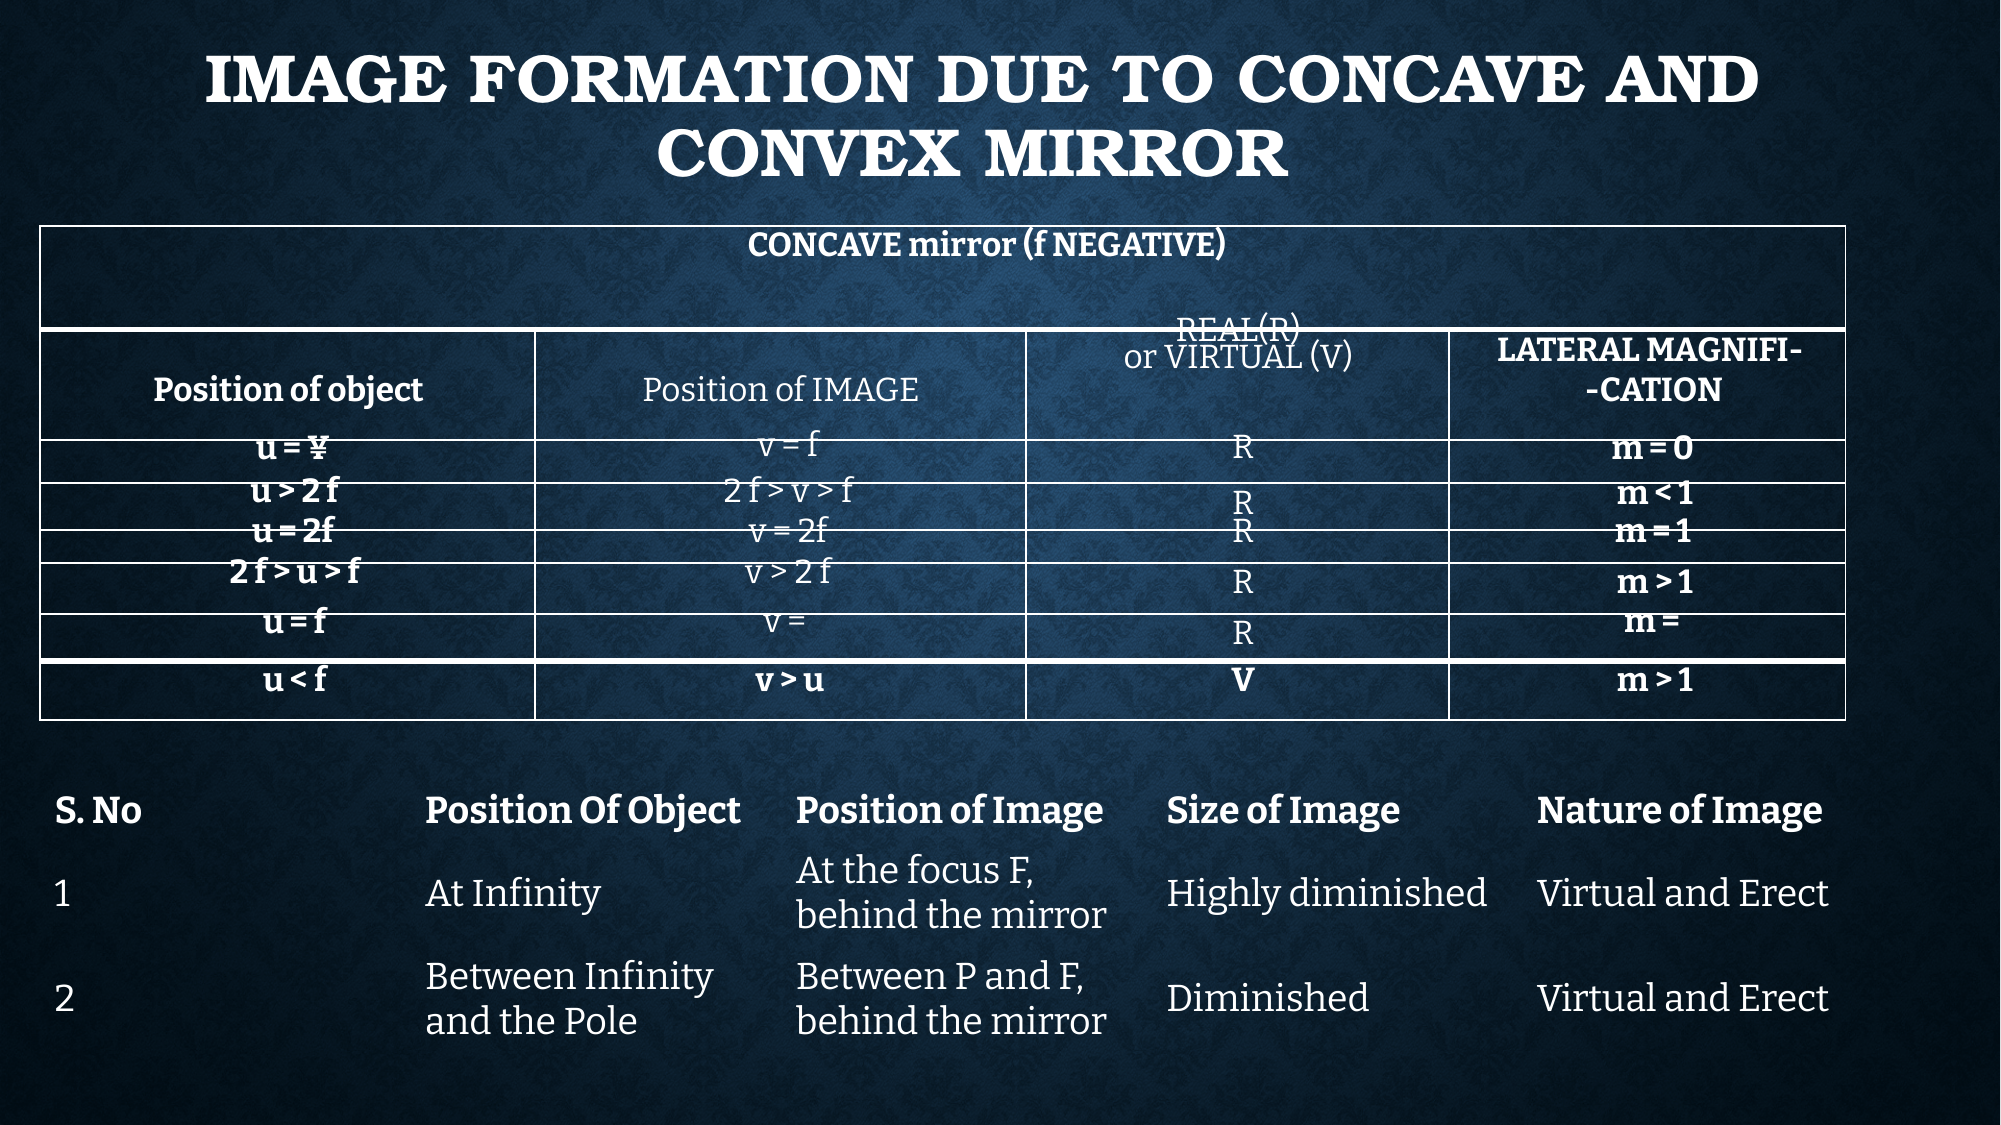

# Image formation due to concave and convex mirror
| Concave mirror (f negative) |  |  |  |
| --- | --- | --- | --- |
| Position of object | Position of image | Real(R) or Virtual (V) | Lateral magnifi- -cation |
| u = ¥ | v = f | R | m = 0 |
| u > 2 f | 2 f > v > f | R | m < 1 |
| u = 2f | v = 2f | R | m = 1 |
| 2 f > u > f | v > 2 f | R | m > 1 |
| u = f | v = | R | m = |
| u < f | v > u | V | m > 1 |
| S. No | Position Of Object | Position of Image | Size of Image | Nature of Image |
| --- | --- | --- | --- | --- |
| 1 | At Infinity | At the focus F, behind the mirror | Highly diminished | Virtual and Erect |
| 2 | Between Infinity and the Pole | Between P and F, behind the mirror | Diminished | Virtual and Erect |